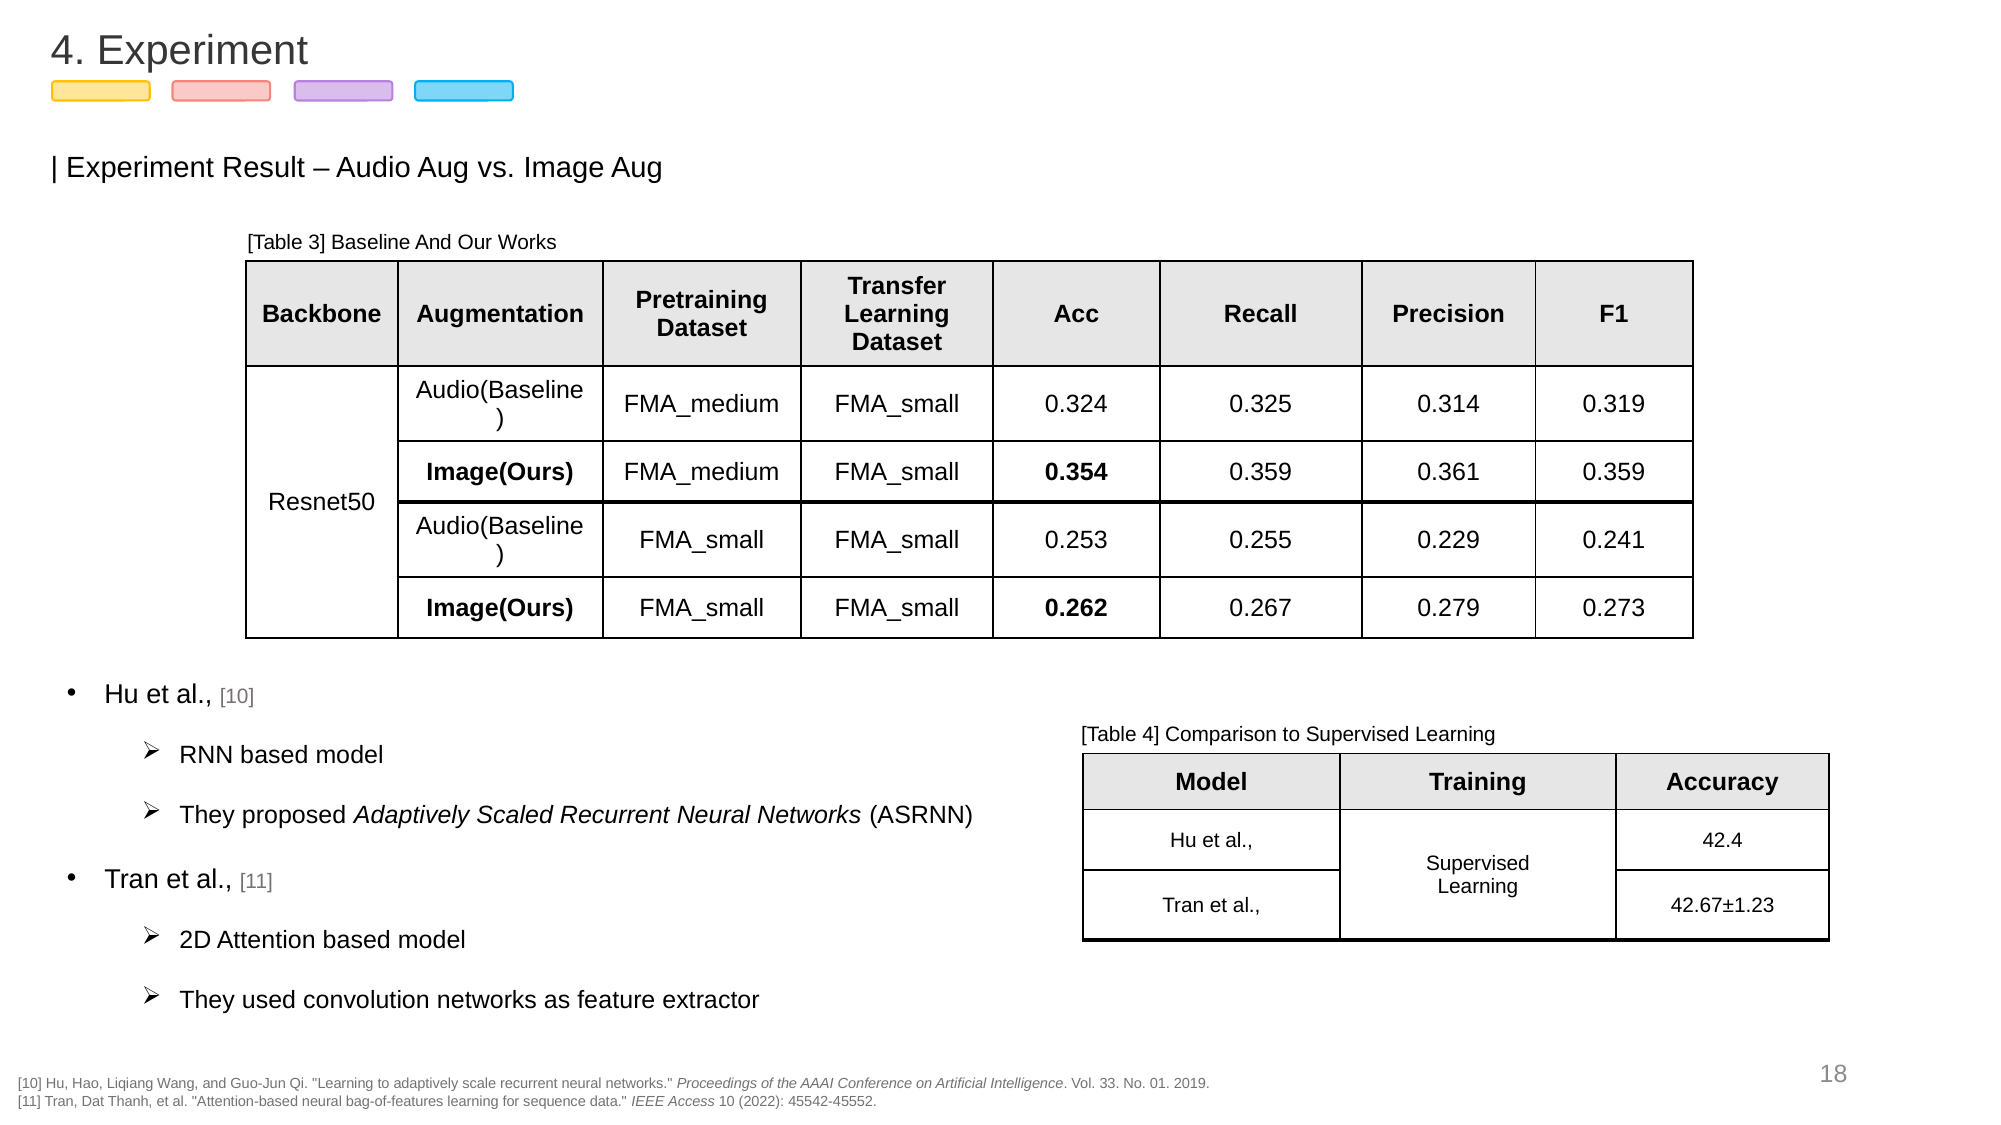

4. Experiment

| Experiment Result – Audio Aug vs. Image Aug
[Table 3] Baseline And Our Works
| Backbone | Augmentation | Pretraining Dataset | Transfer Learning Dataset | Acc | Recall | Precision | F1 |
| --- | --- | --- | --- | --- | --- | --- | --- |
| Resnet50 | Audio(Baseline) | FMA\_medium | FMA\_small | 0.324 | 0.325 | 0.314 | 0.319 |
|  | Image(Ours) | FMA\_medium | FMA\_small | 0.354 | 0.359 | 0.361 | 0.359 |
|  | Audio(Baseline) | FMA\_small | FMA\_small | 0.253 | 0.255 | 0.229 | 0.241 |
|  | Image(Ours) | FMA\_small | FMA\_small | 0.262 | 0.267 | 0.279 | 0.273 |
Hu et al., [10]
RNN based model
They proposed Adaptively Scaled Recurrent Neural Networks (ASRNN)
Tran et al., [11]
2D Attention based model
They used convolution networks as feature extractor
[Table 4] Comparison to Supervised Learning
| Model | Training | Accuracy |
| --- | --- | --- |
| Hu et al., | Supervised Learning | 42.4 |
| Tran et al., |  | 42.67±1.23 |
18
[10] Hu, Hao, Liqiang Wang, and Guo-Jun Qi. "Learning to adaptively scale recurrent neural networks." Proceedings of the AAAI Conference on Artificial Intelligence. Vol. 33. No. 01. 2019.
[11] Tran, Dat Thanh, et al. "Attention-based neural bag-of-features learning for sequence data." IEEE Access 10 (2022): 45542-45552.